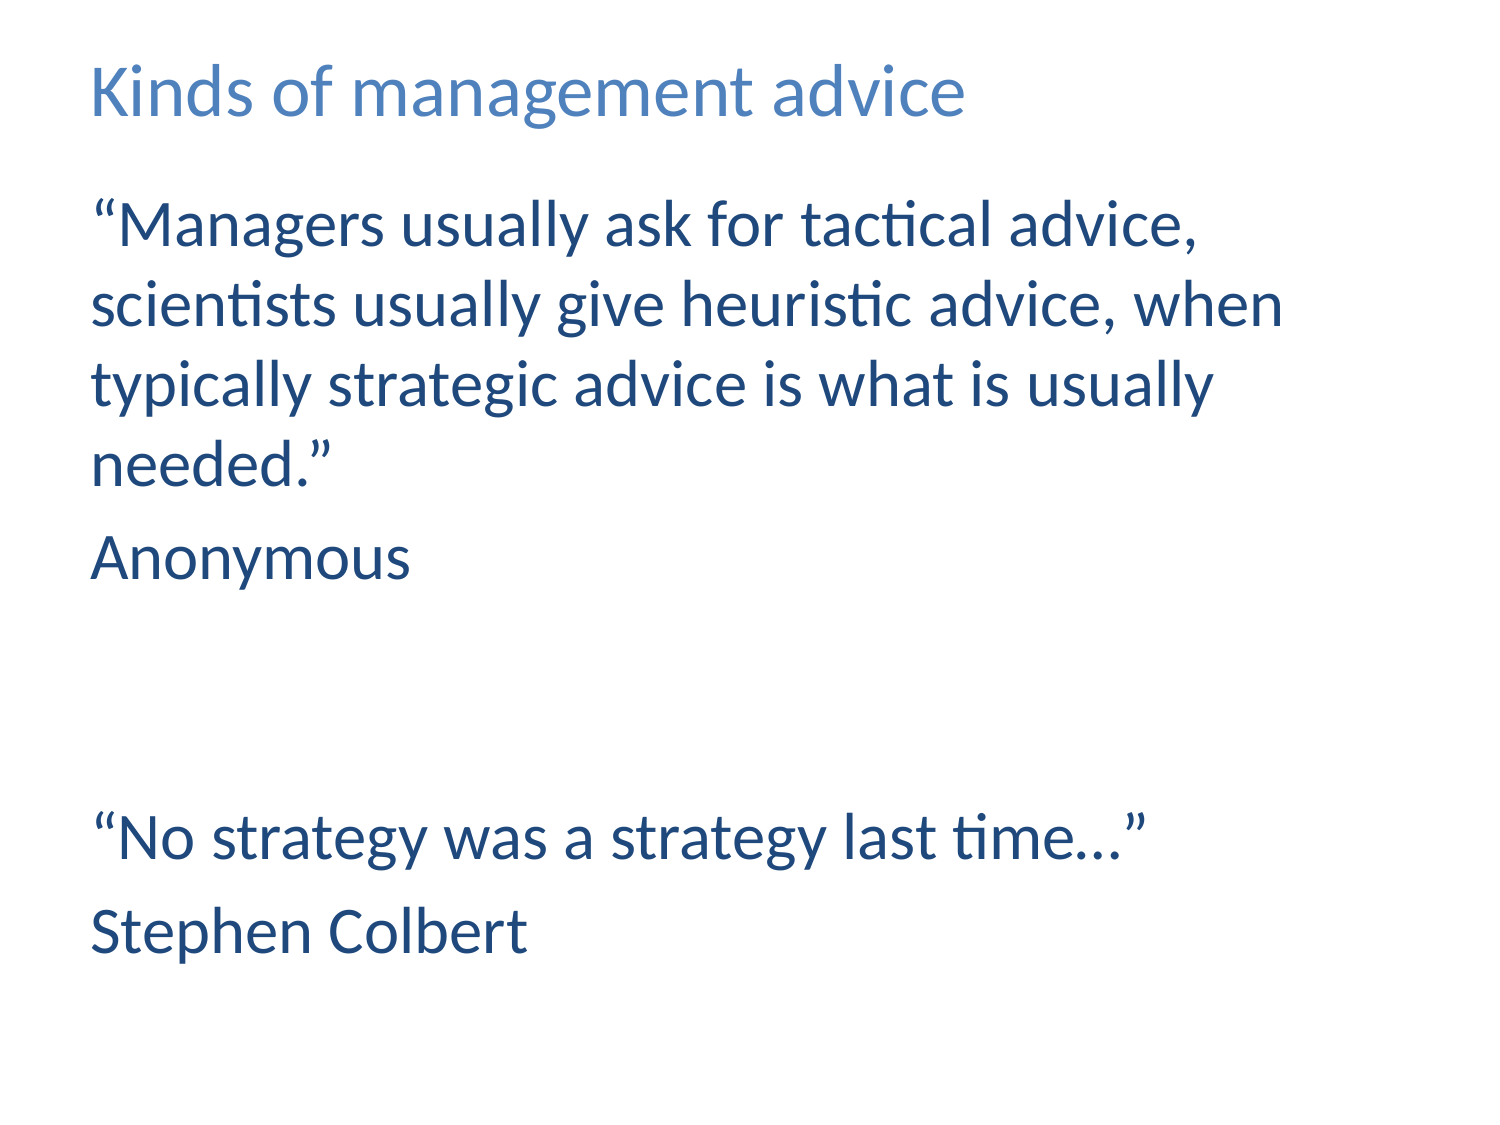

# Kinds of management advice
“Managers usually ask for tactical advice, scientists usually give heuristic advice, when typically strategic advice is what is usually needed.”
Anonymous

“No strategy was a strategy last time…”
Stephen Colbert